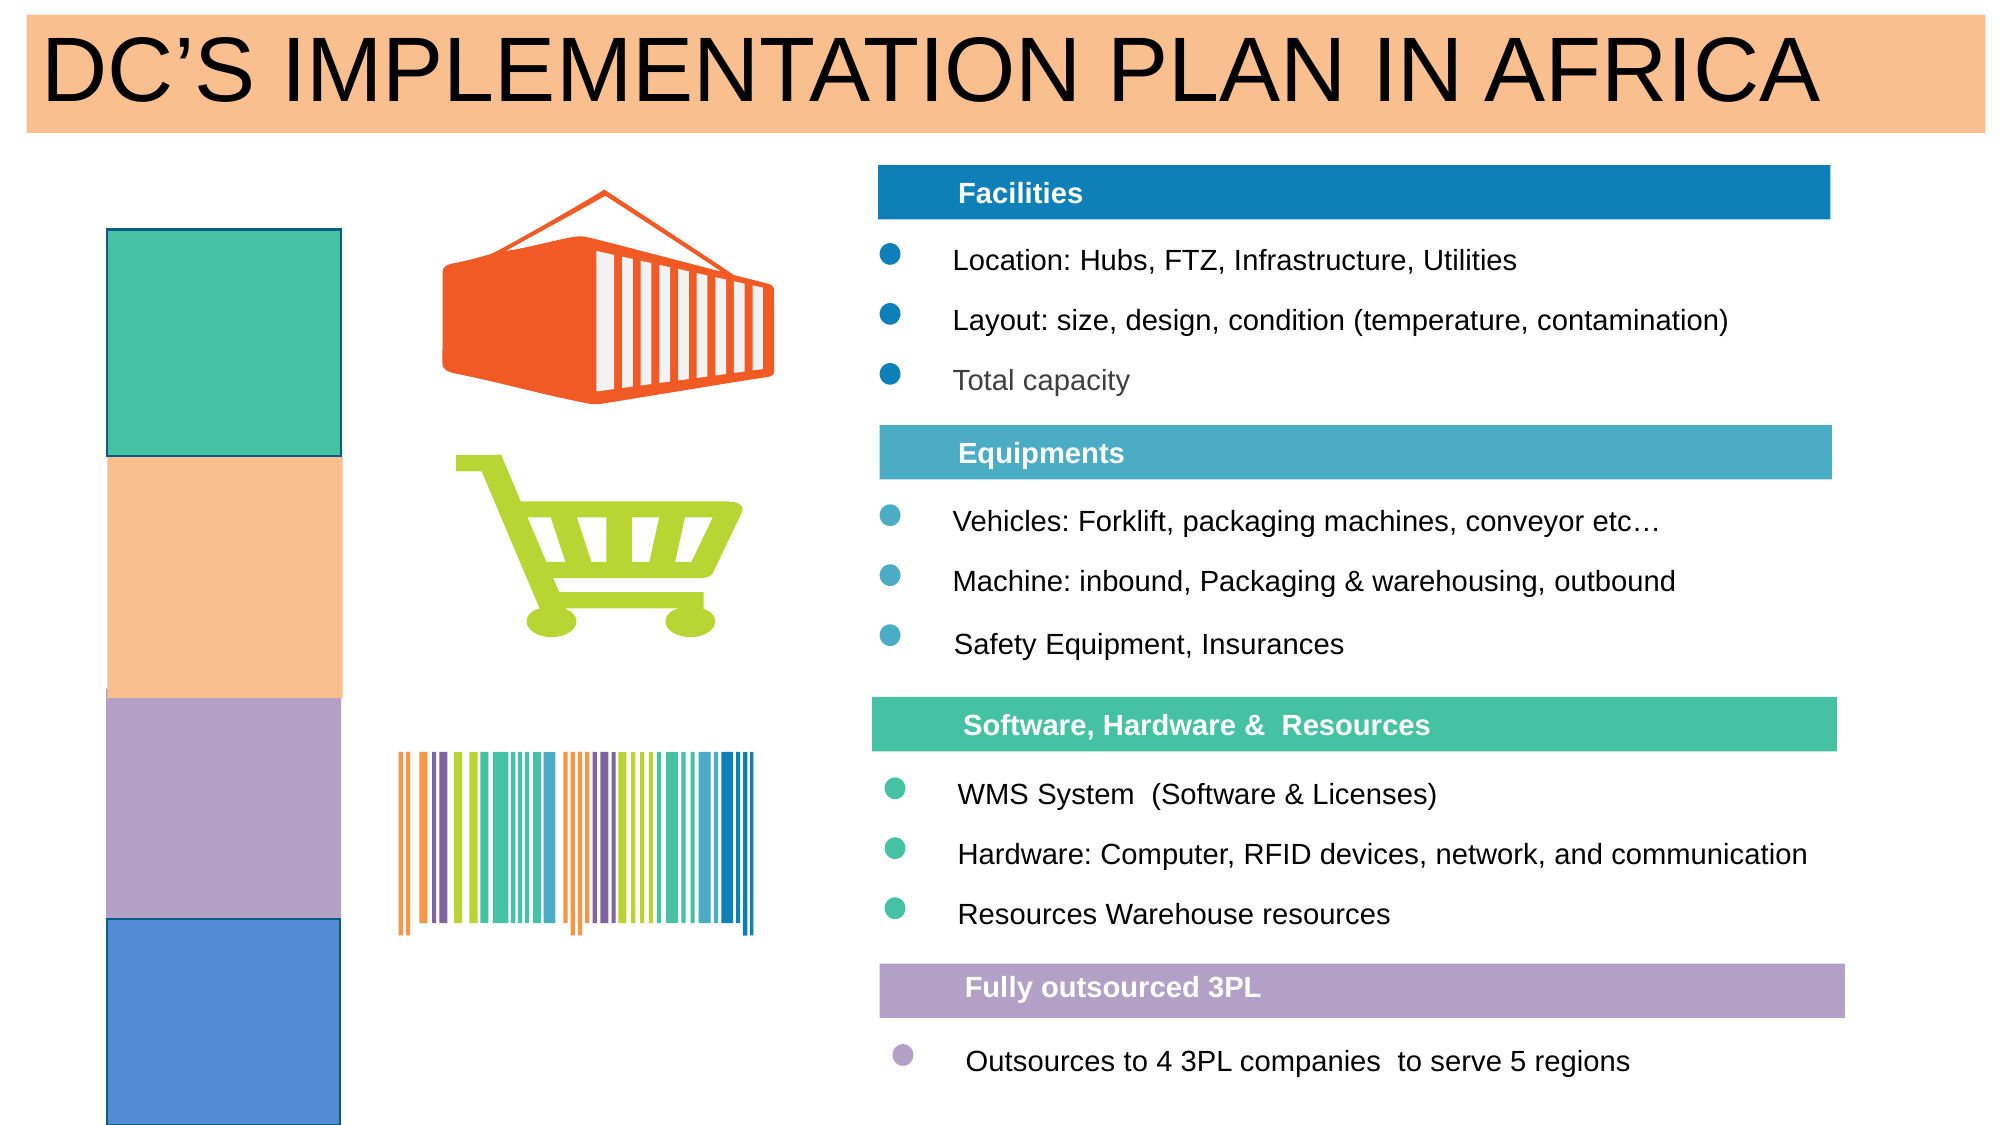

DC’S IMPLEMENTATION PLAN IN AFRICA

Facilities

Location: Hubs, FTZ, Infrastructure, Utilities

Layout: size, design, condition (temperature, contamination)

Total capacity

Equipments

Vehicles: Forklift, packaging machines, conveyor etc…

Machine: inbound, Packaging & warehousing, outbound

Safety Equipment, Insurances

Software, Hardware &  Resources

WMS System  (Software & Licenses)

Hardware: Computer, RFID devices, network, and communication

Resources Warehouse resources

Fully outsourced 3PL
Outsources to 4 3PL companies  to serve 5 regions